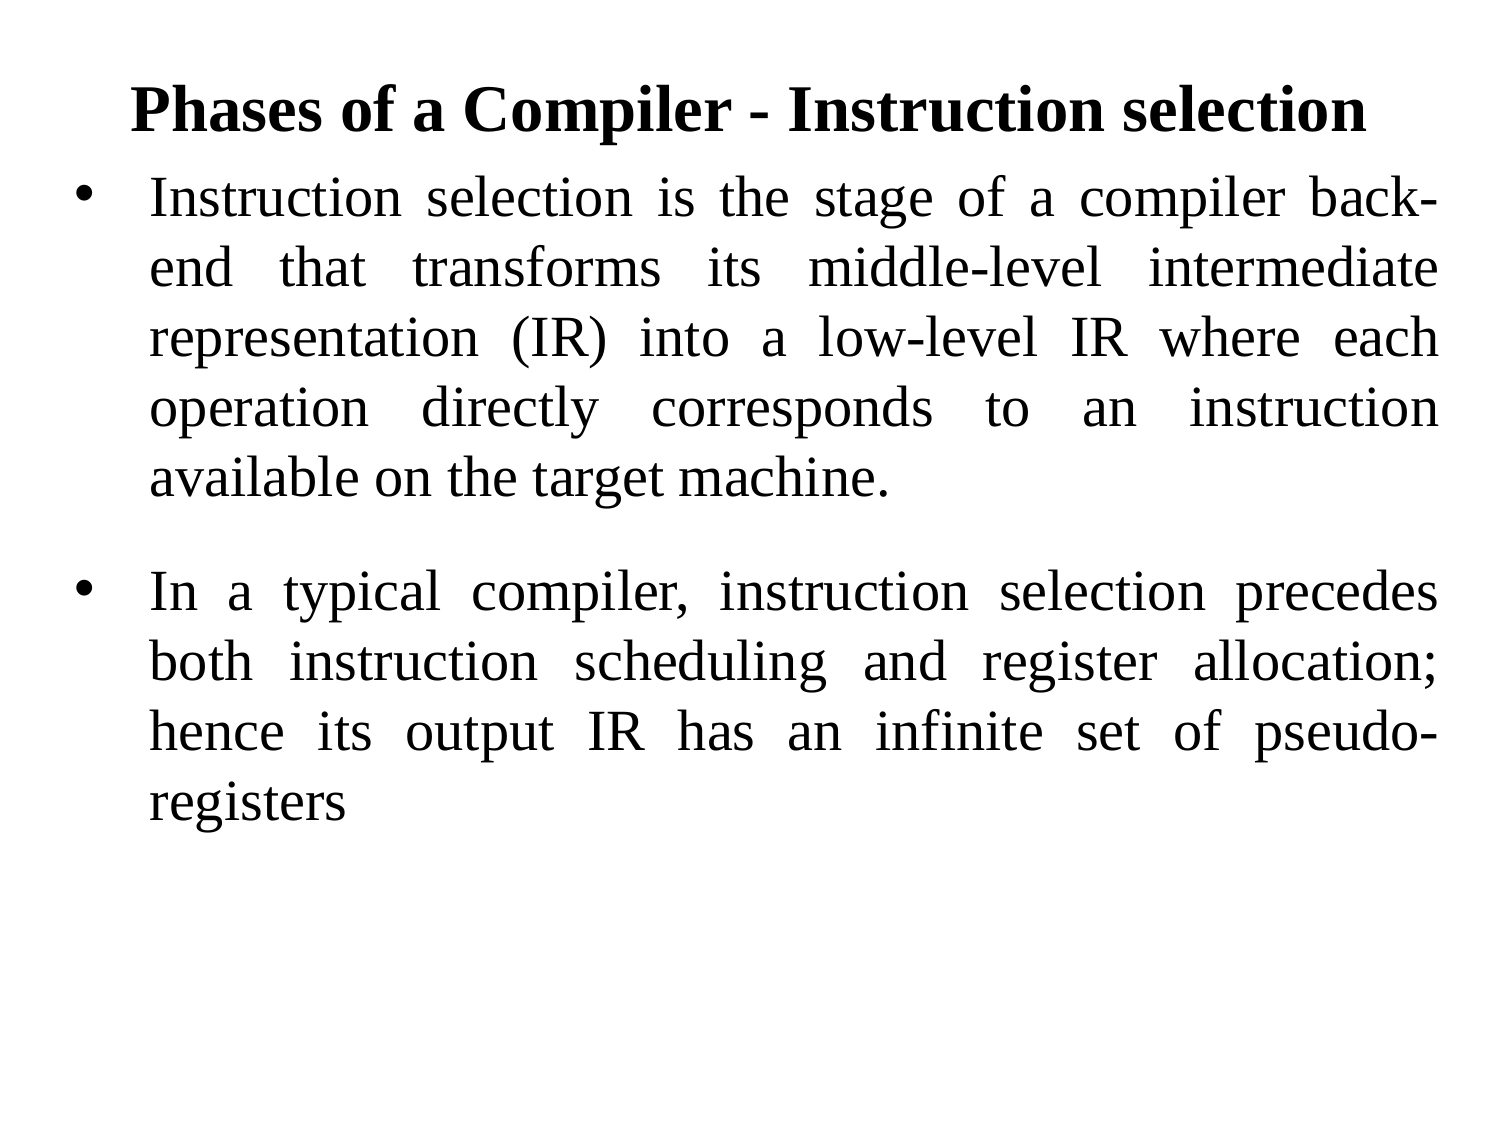

Phases of a Compiler - Instruction selection
Instruction selection is the stage of a compiler back-end that transforms its middle-level intermediate representation (IR) into a low-level IR where each operation directly corresponds to an instruction available on the target machine.

In a typical compiler, instruction selection precedes both instruction scheduling and register allocation; hence its output IR has an infinite set of pseudo-registers